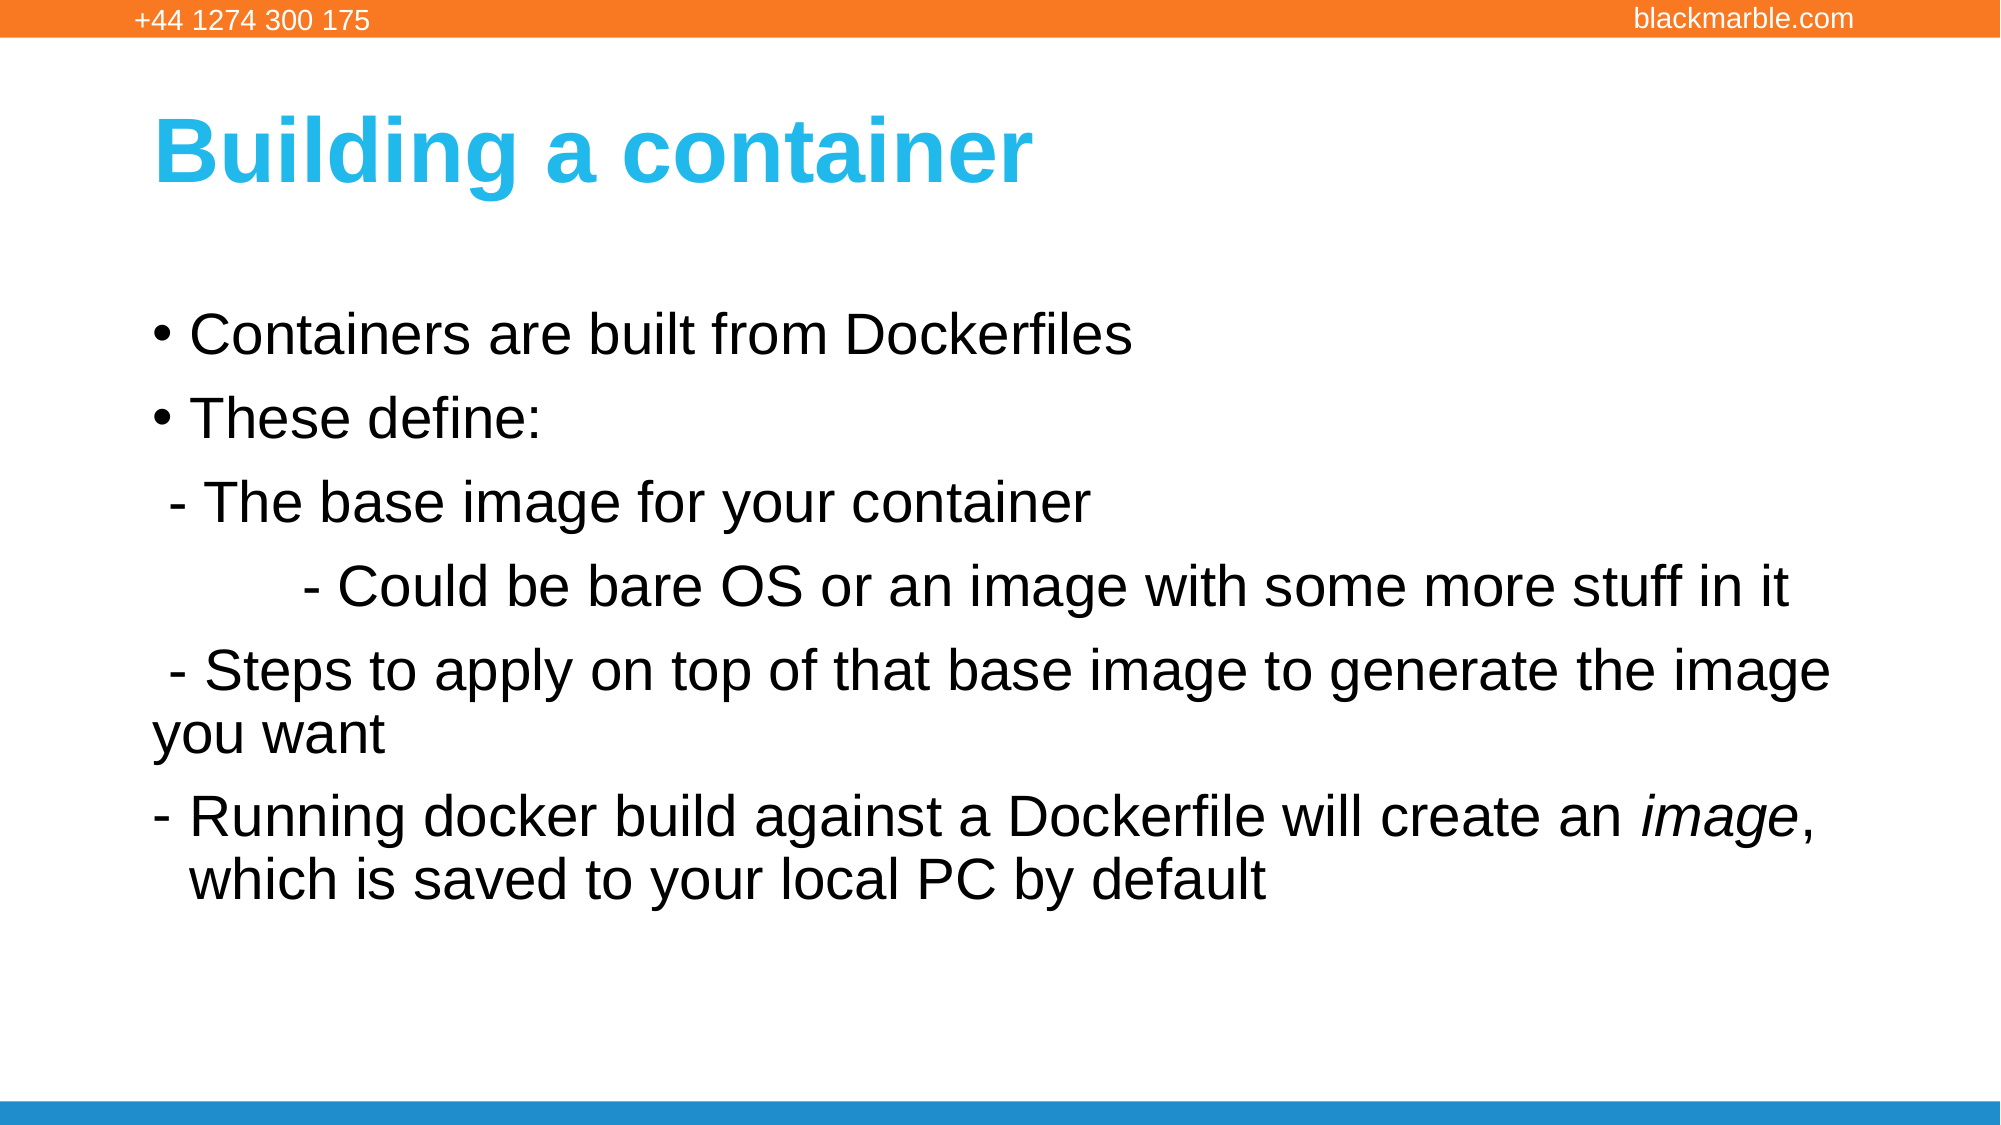

# Building a container
Containers are built from Dockerfiles
These define:
 - The base image for your container
	- Could be bare OS or an image with some more stuff in it
 - Steps to apply on top of that base image to generate the image you want
Running docker build against a Dockerfile will create an image, which is saved to your local PC by default